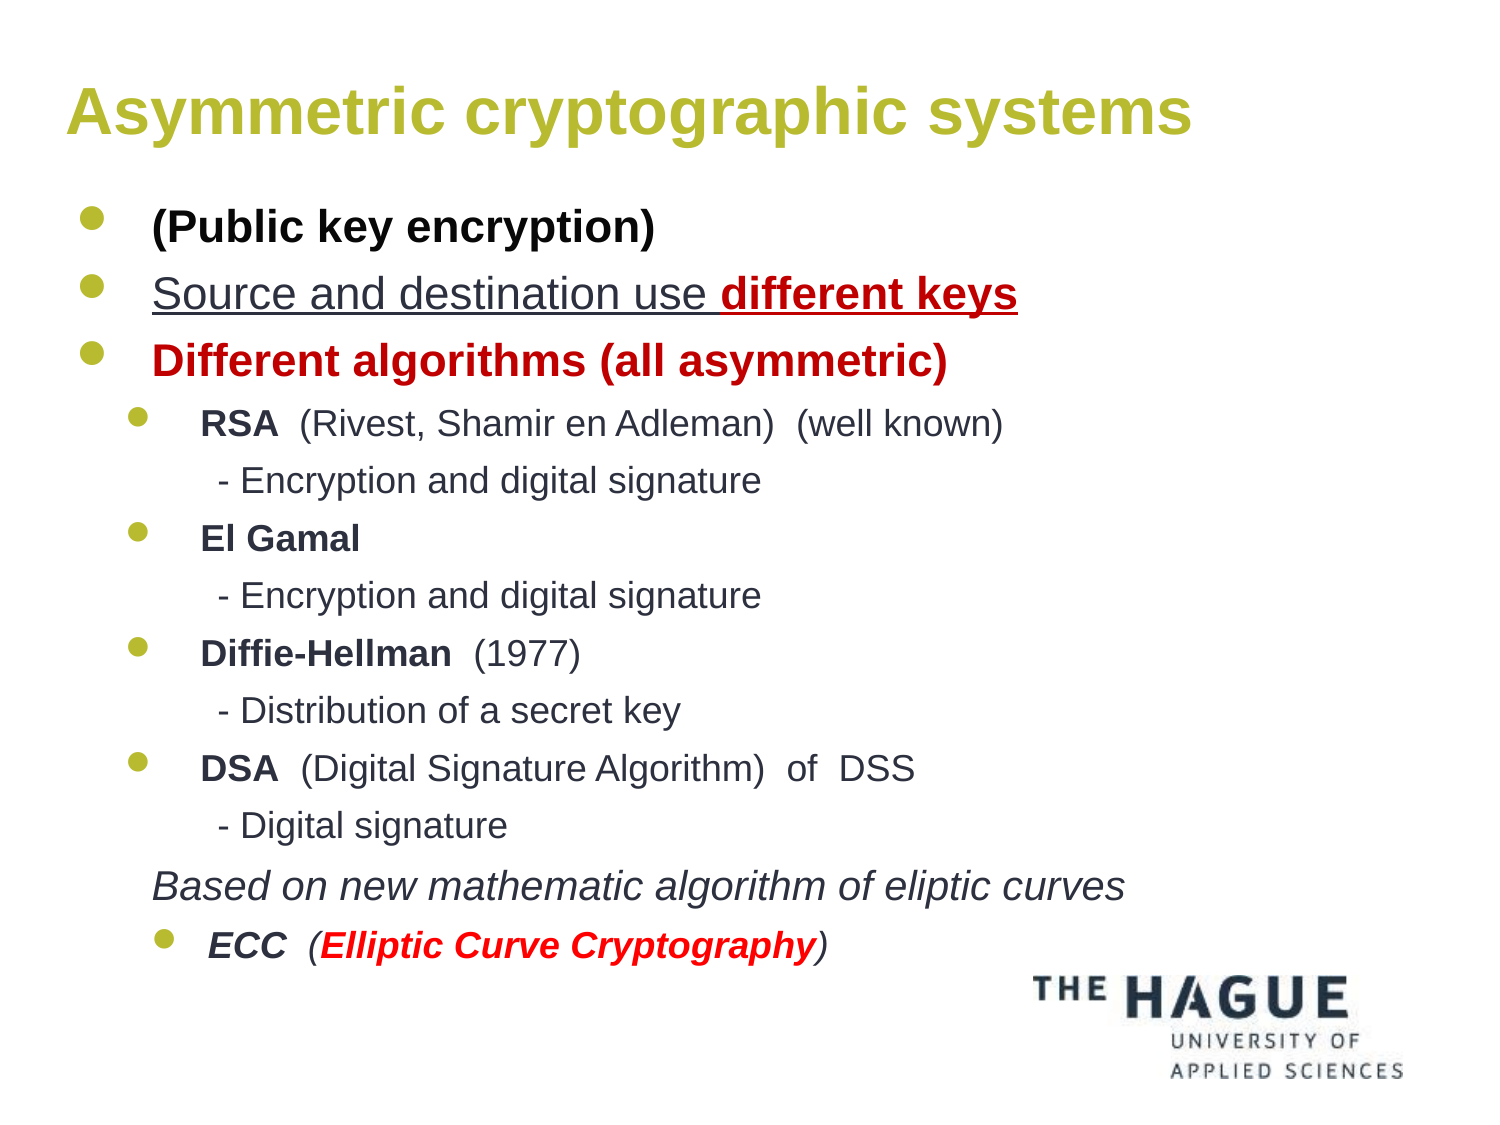

# Asymmetric cryptographic systems
(Public key encryption)
Source and destination use different keys
Different algorithms (all asymmetric)
RSA  (Rivest, Shamir en Adleman)  (well known)
- Encryption and digital signature
El Gamal
- Encryption and digital signature
Diffie-Hellman  (1977)
- Distribution of a secret key
DSA  (Digital Signature Algorithm)  of  DSS
- Digital signature
Based on new mathematic algorithm of eliptic curves
ECC  (Elliptic Curve Cryptography)